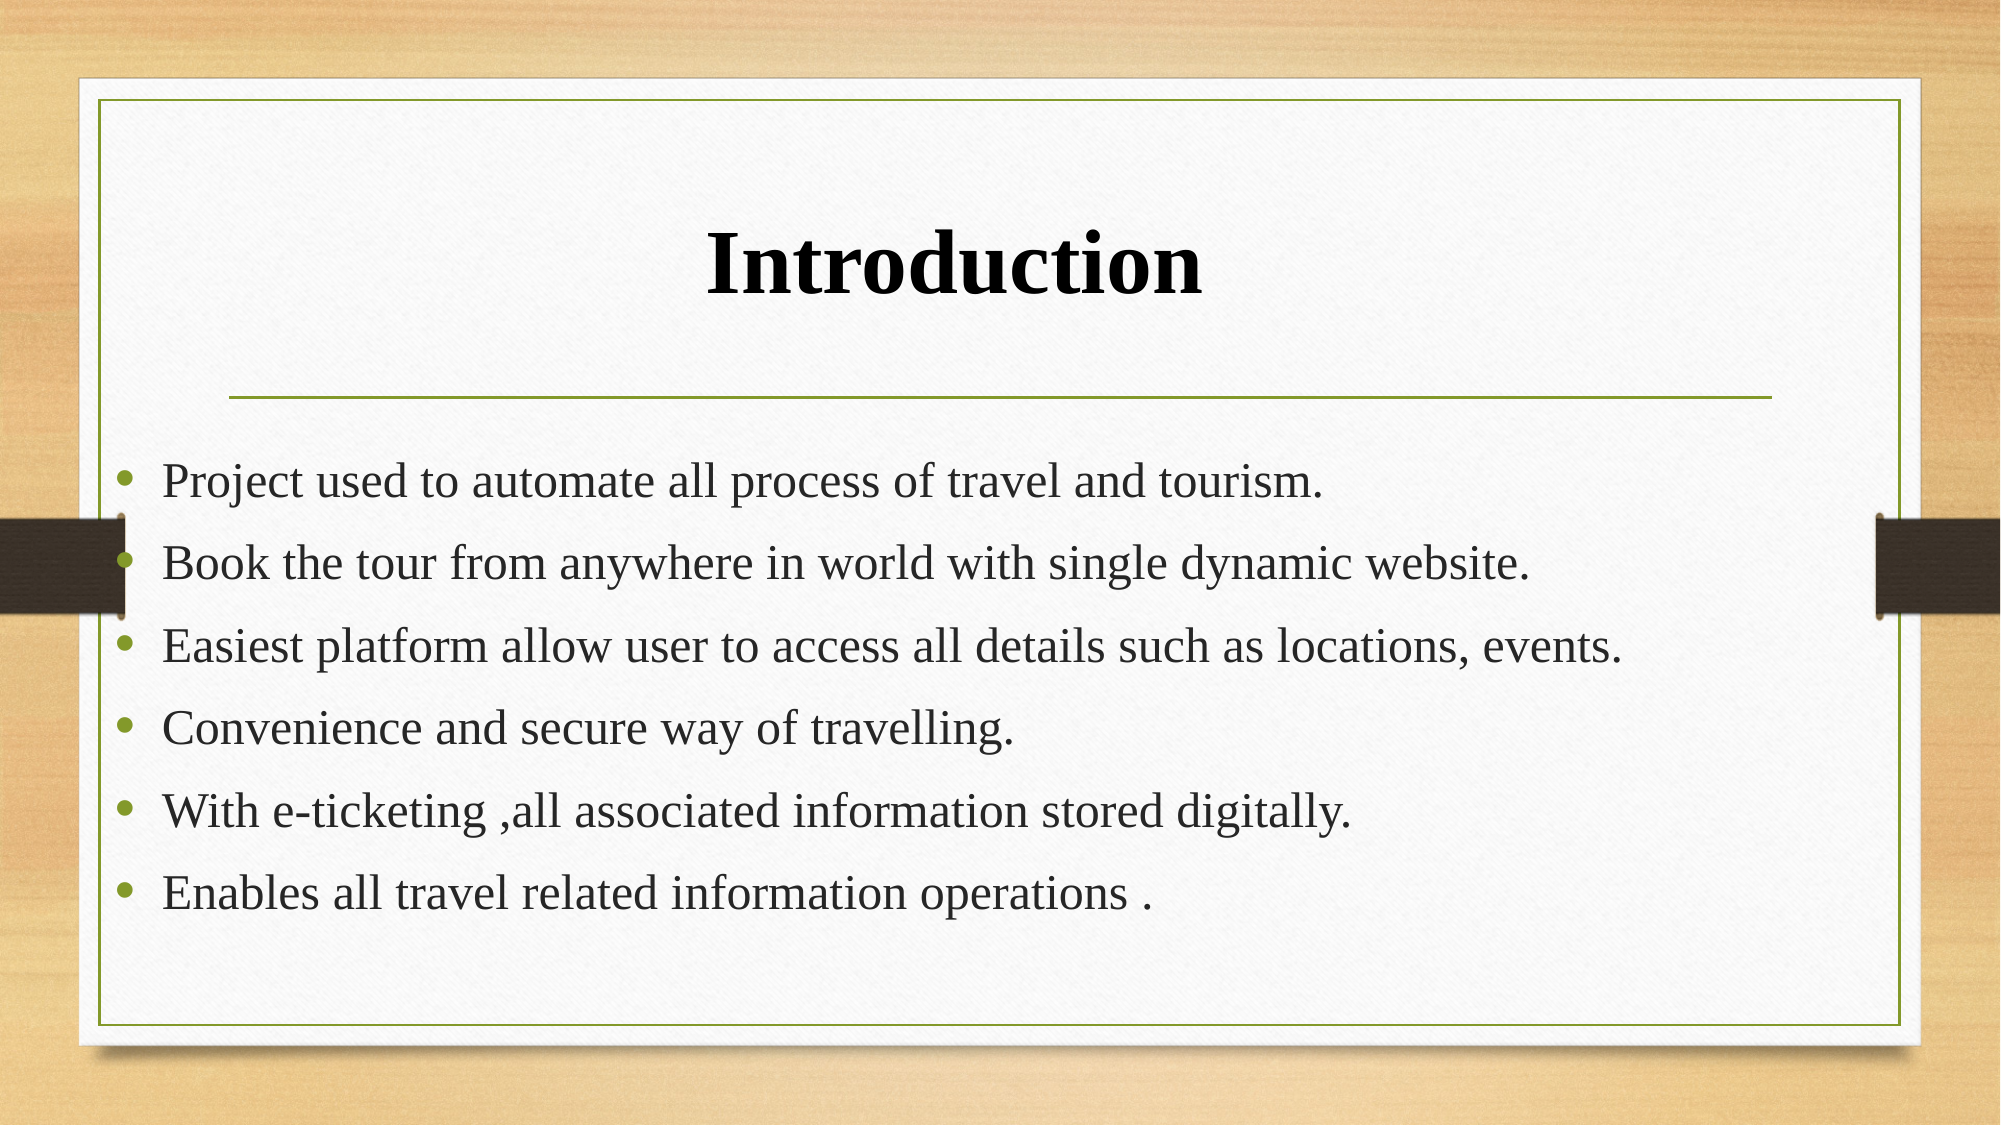

# Introduction
Project used to automate all process of travel and tourism.
Book the tour from anywhere in world with single dynamic website.
Easiest platform allow user to access all details such as locations, events.
Convenience and secure way of travelling.
With e-ticketing ,all associated information stored digitally.
Enables all travel related information operations .